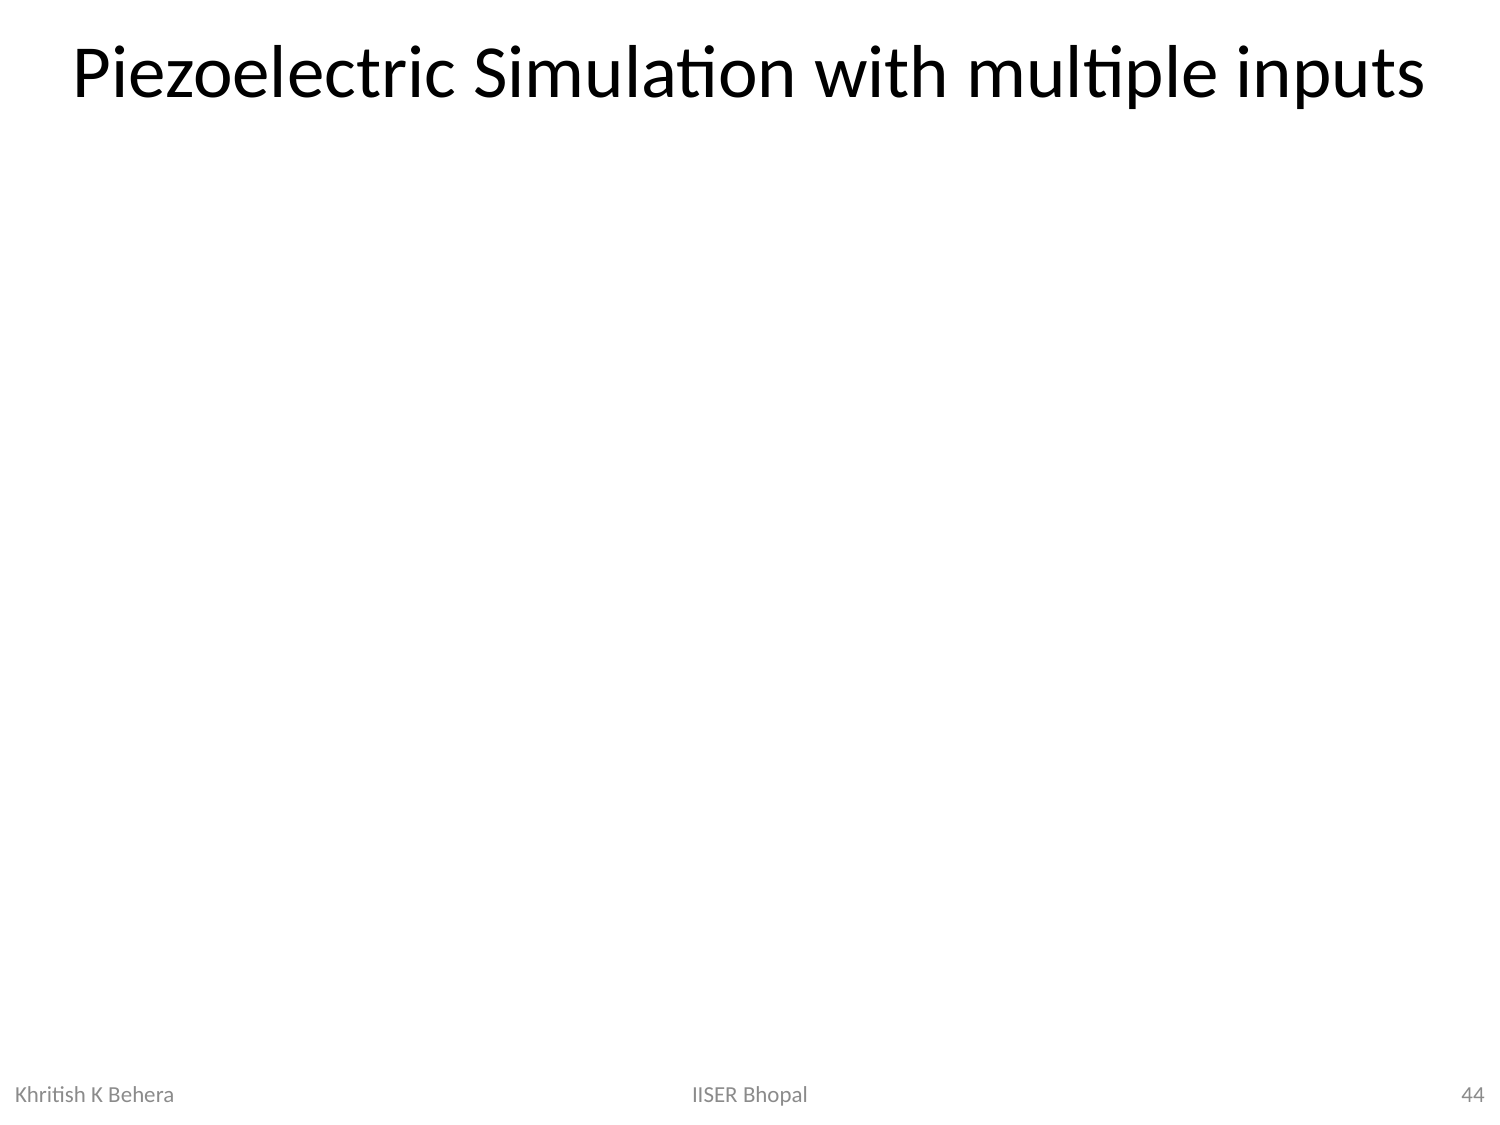

# Piezoelectric Simulation with multiple inputs
44
IISER Bhopal
Khritish K Behera